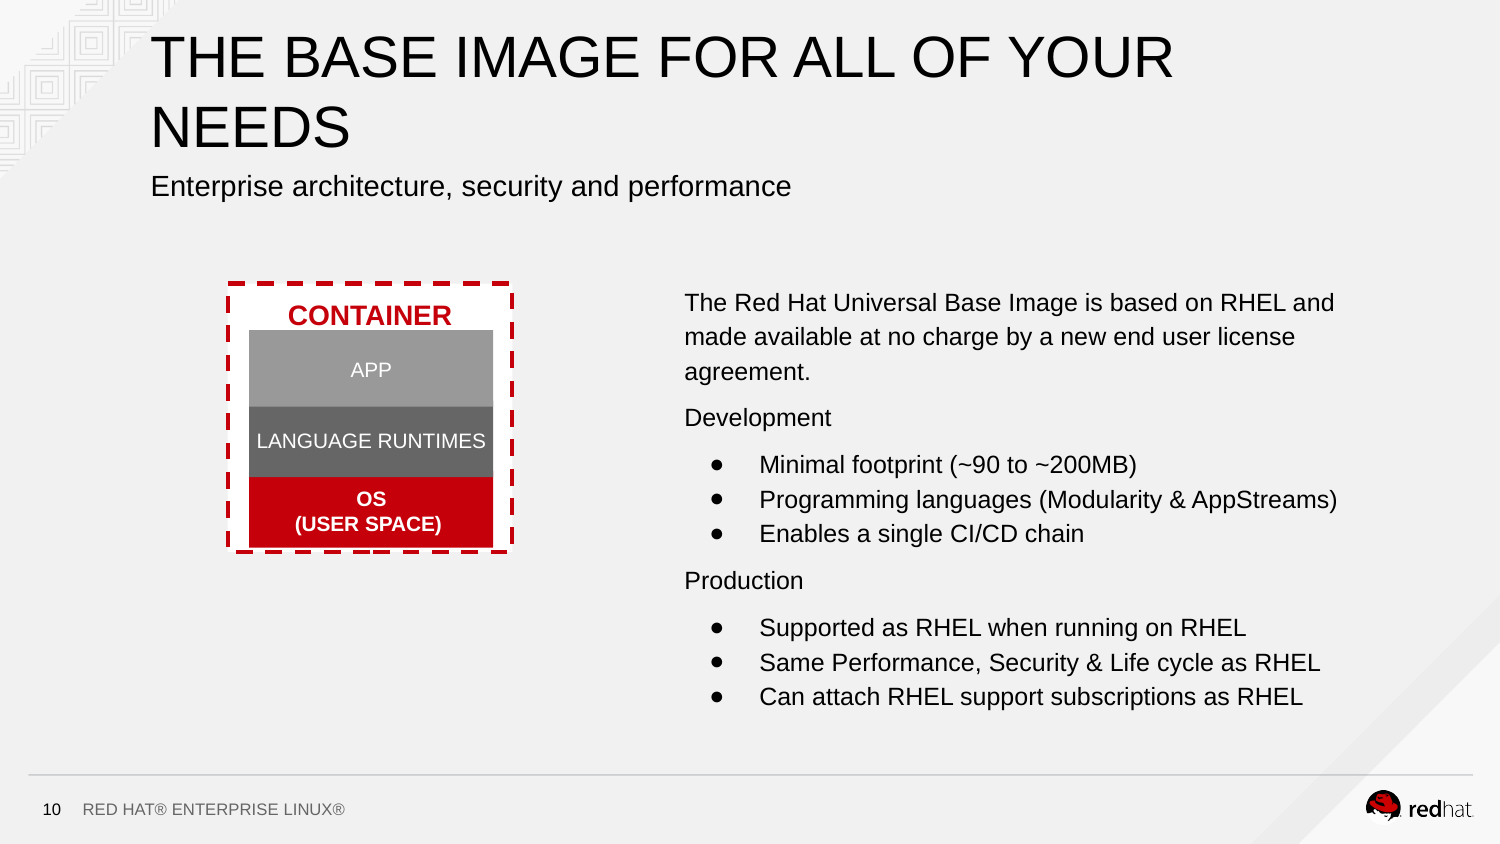

# THE BASE IMAGE FOR ALL OF YOUR NEEDS
Enterprise architecture, security and performance
The Red Hat Universal Base Image is based on RHEL and made available at no charge by a new end user license agreement.
Development
Minimal footprint (~90 to ~200MB)
Programming languages (Modularity & AppStreams)
Enables a single CI/CD chain
Production
Supported as RHEL when running on RHEL
Same Performance, Security & Life cycle as RHEL
Can attach RHEL support subscriptions as RHEL
CONTAINER
APP
LANGUAGE RUNTIMES
OS
(USER SPACE)
10